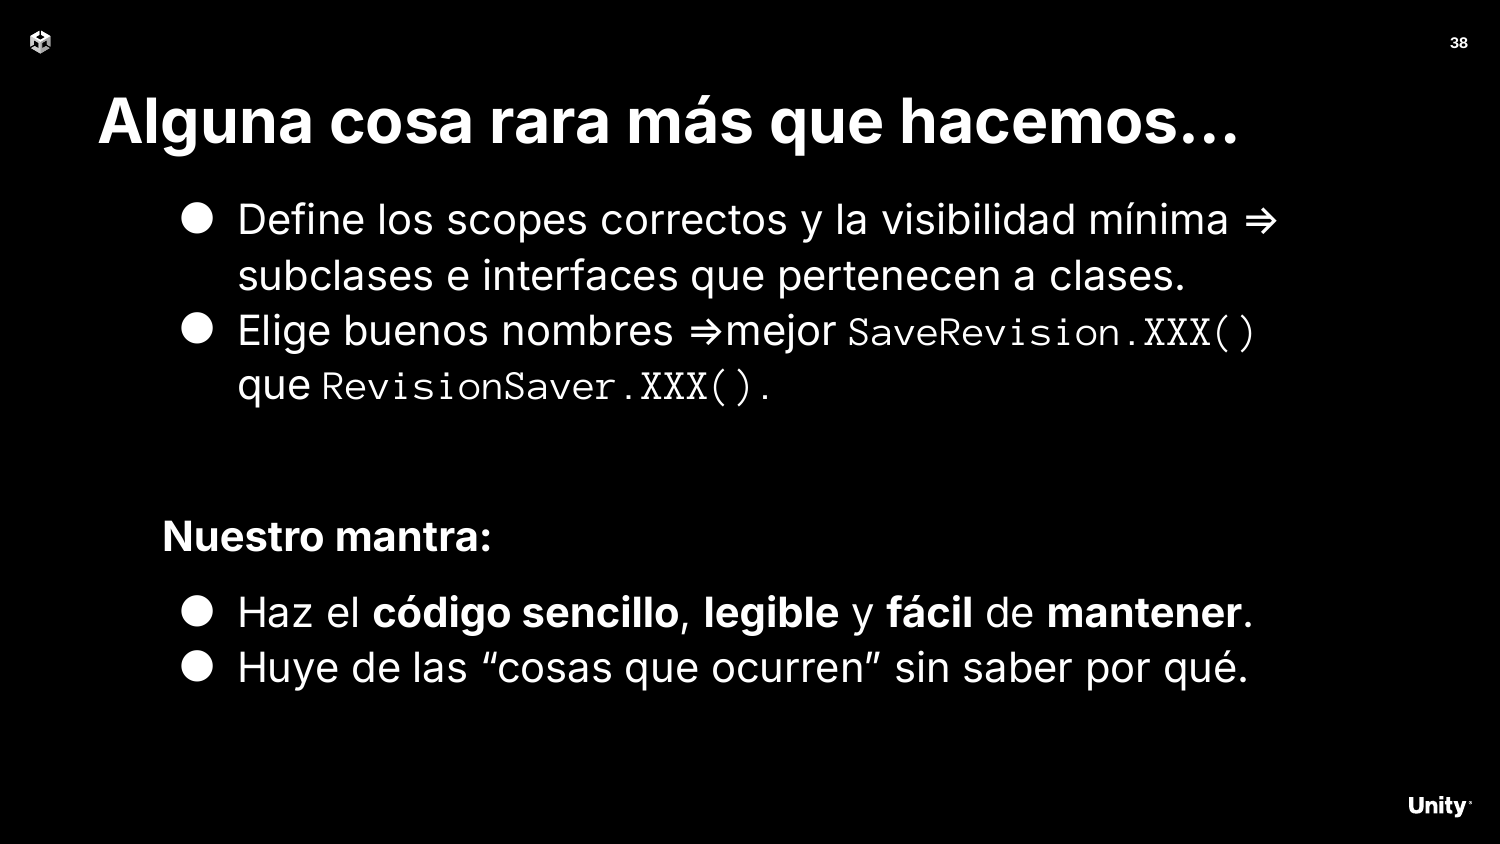

38
# Alguna cosa rara más que hacemos…
Define los scopes correctos y la visibilidad mínima => subclases e interfaces que pertenecen a clases.
Elige buenos nombres =>mejor SaveRevision.XXX() que RevisionSaver.XXX().

Nuestro mantra:
Haz el código sencillo, legible y fácil de mantener.
Huye de las “cosas que ocurren” sin saber por qué.